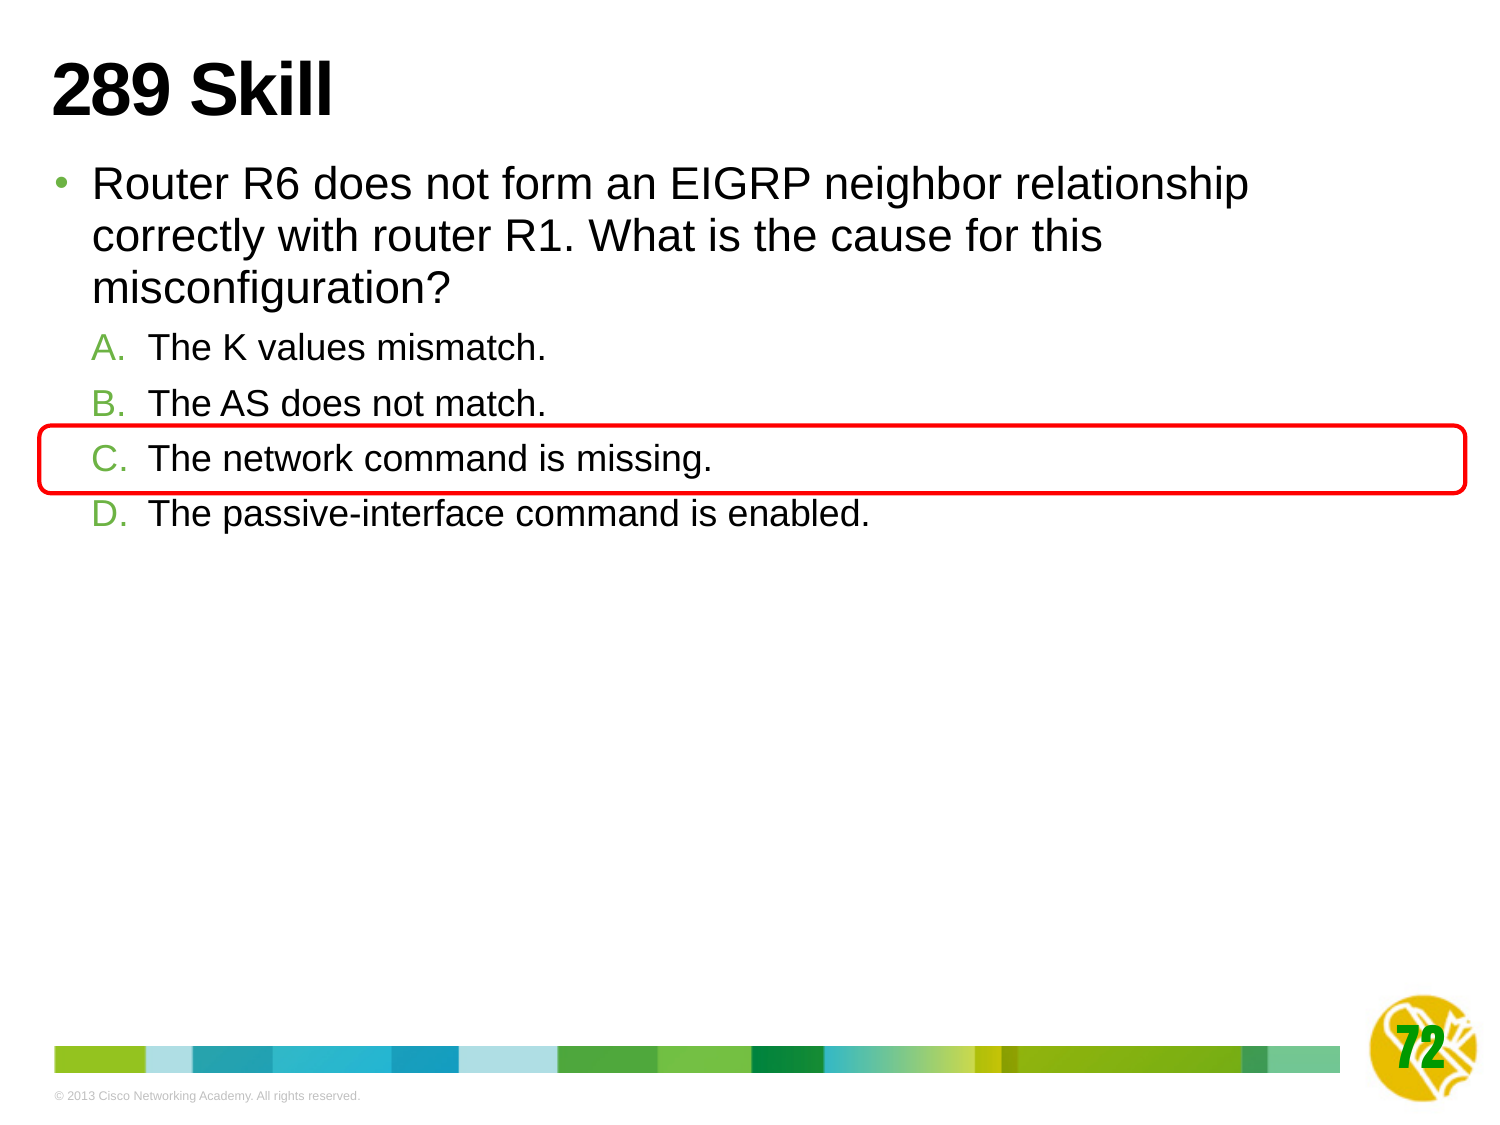

# 289 Skill
Router R6 does not form an EIGRP neighbor relationship correctly with router R1. What is the cause for this misconfiguration?
The K values mismatch.
The AS does not match.
The network command is missing.
The passive-interface command is enabled.